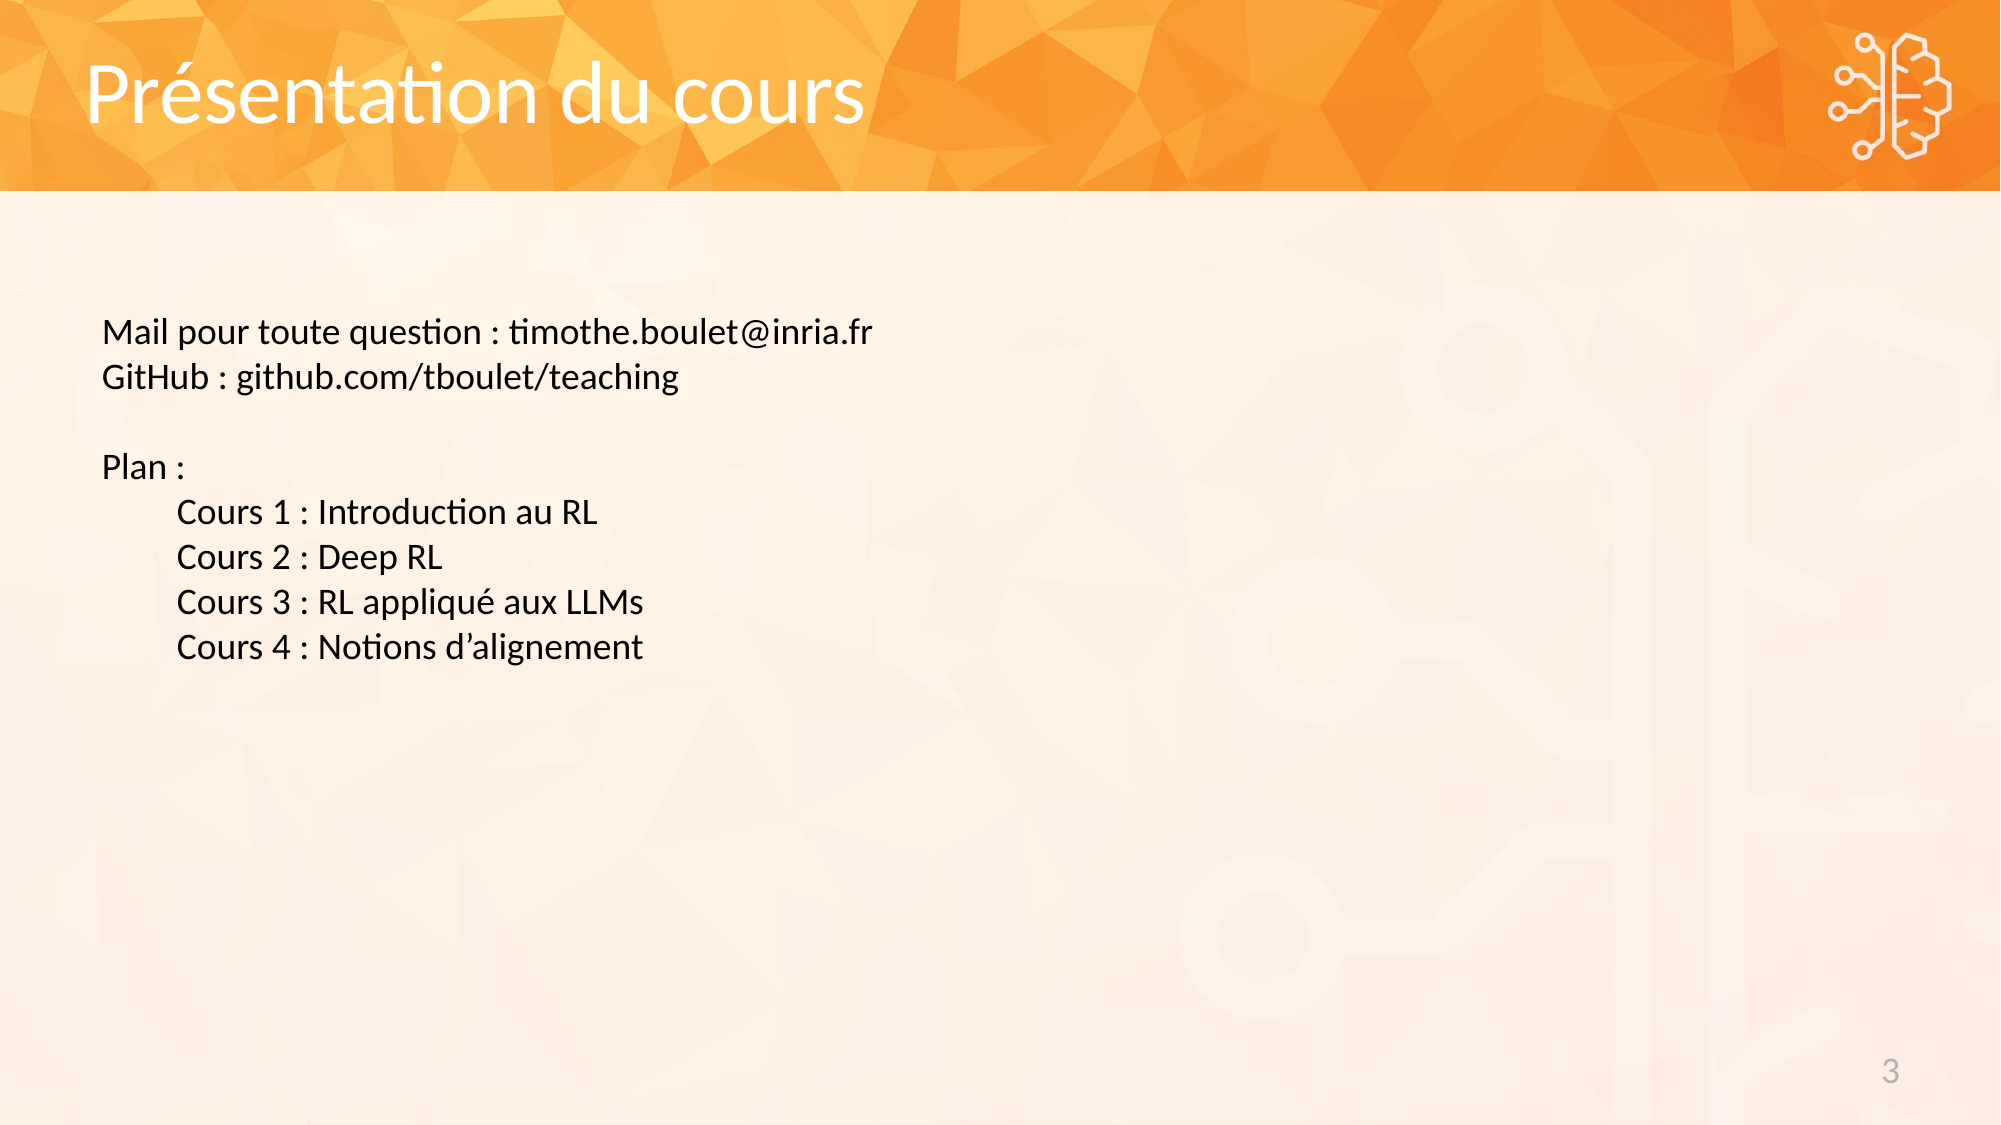

Présentation du cours
Mail pour toute question : timothe.boulet@inria.fr
GitHub : github.com/tboulet/teaching

Plan :
Cours 1 : Introduction au RL
Cours 2 : Deep RL
Cours 3 : RL appliqué aux LLMs
Cours 4 : Notions d’alignement
3